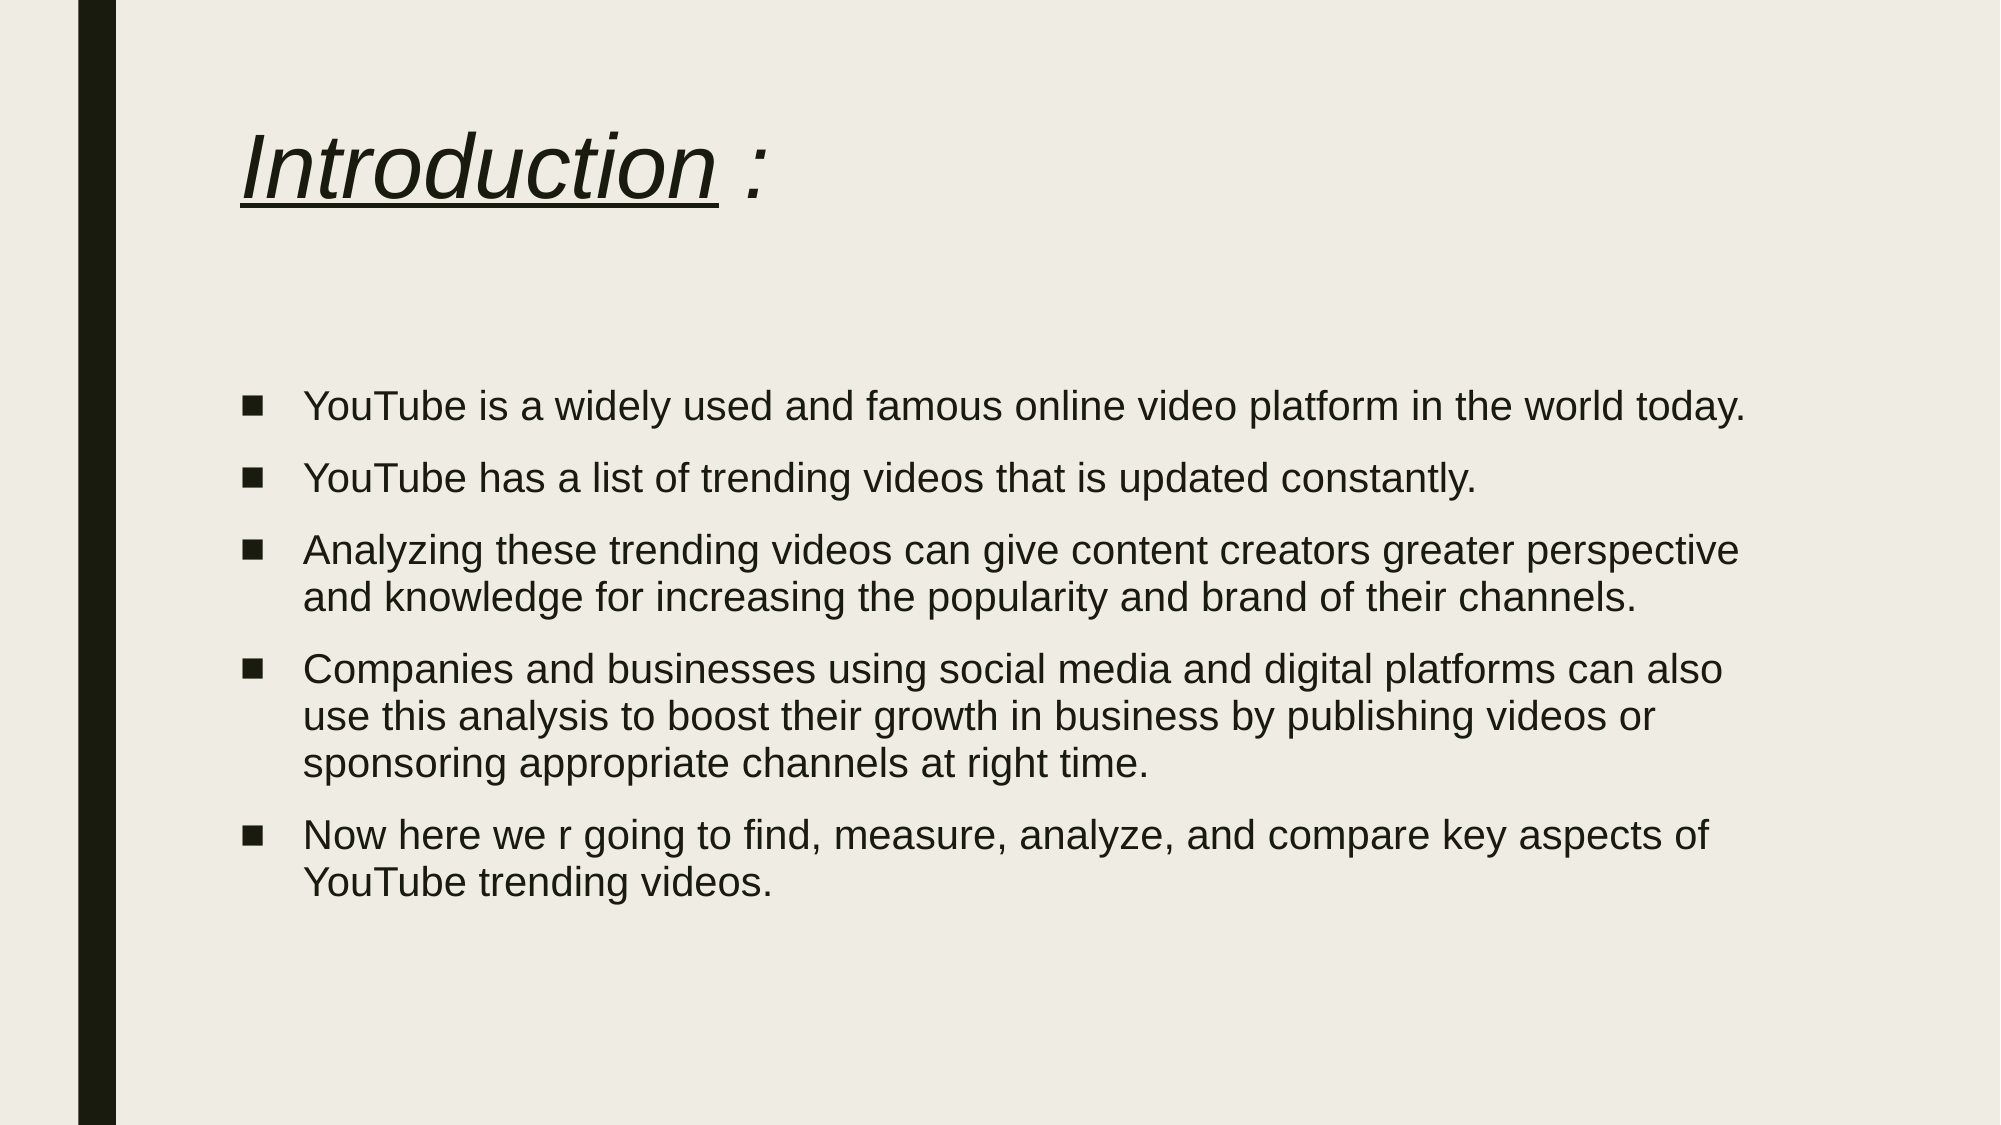

# Introduction :
YouTube is a widely used and famous online video platform in the world today.
YouTube has a list of trending videos that is updated constantly.
Analyzing these trending videos can give content creators greater perspective and knowledge for increasing the popularity and brand of their channels.
Companies and businesses using social media and digital platforms can also use this analysis to boost their growth in business by publishing videos or sponsoring appropriate channels at right time.
Now here we r going to find, measure, analyze, and compare key aspects of YouTube trending videos.